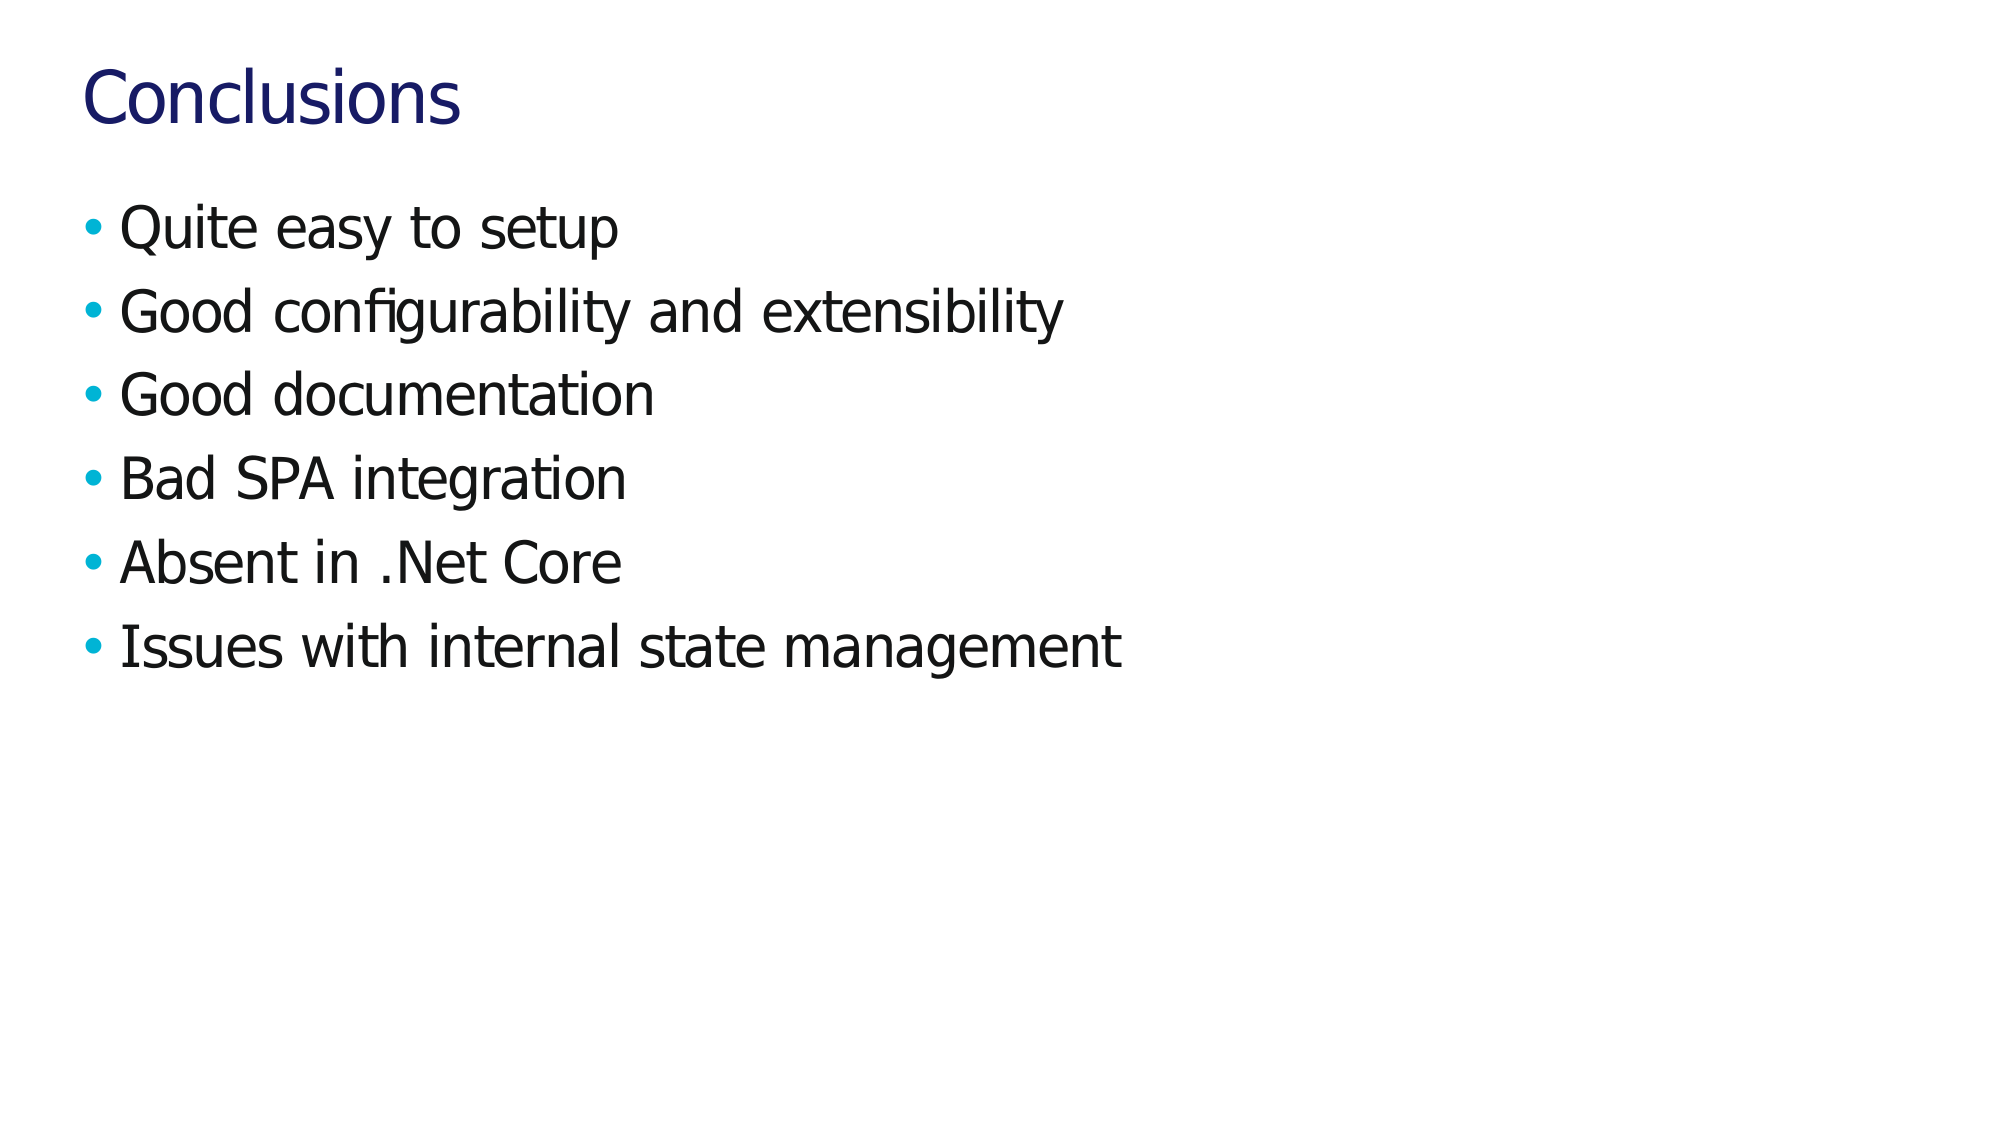

# Conclusions
Quite easy to setup
Good configurability and extensibility
Good documentation
Bad SPA integration
Absent in .Net Core
Issues with internal state management